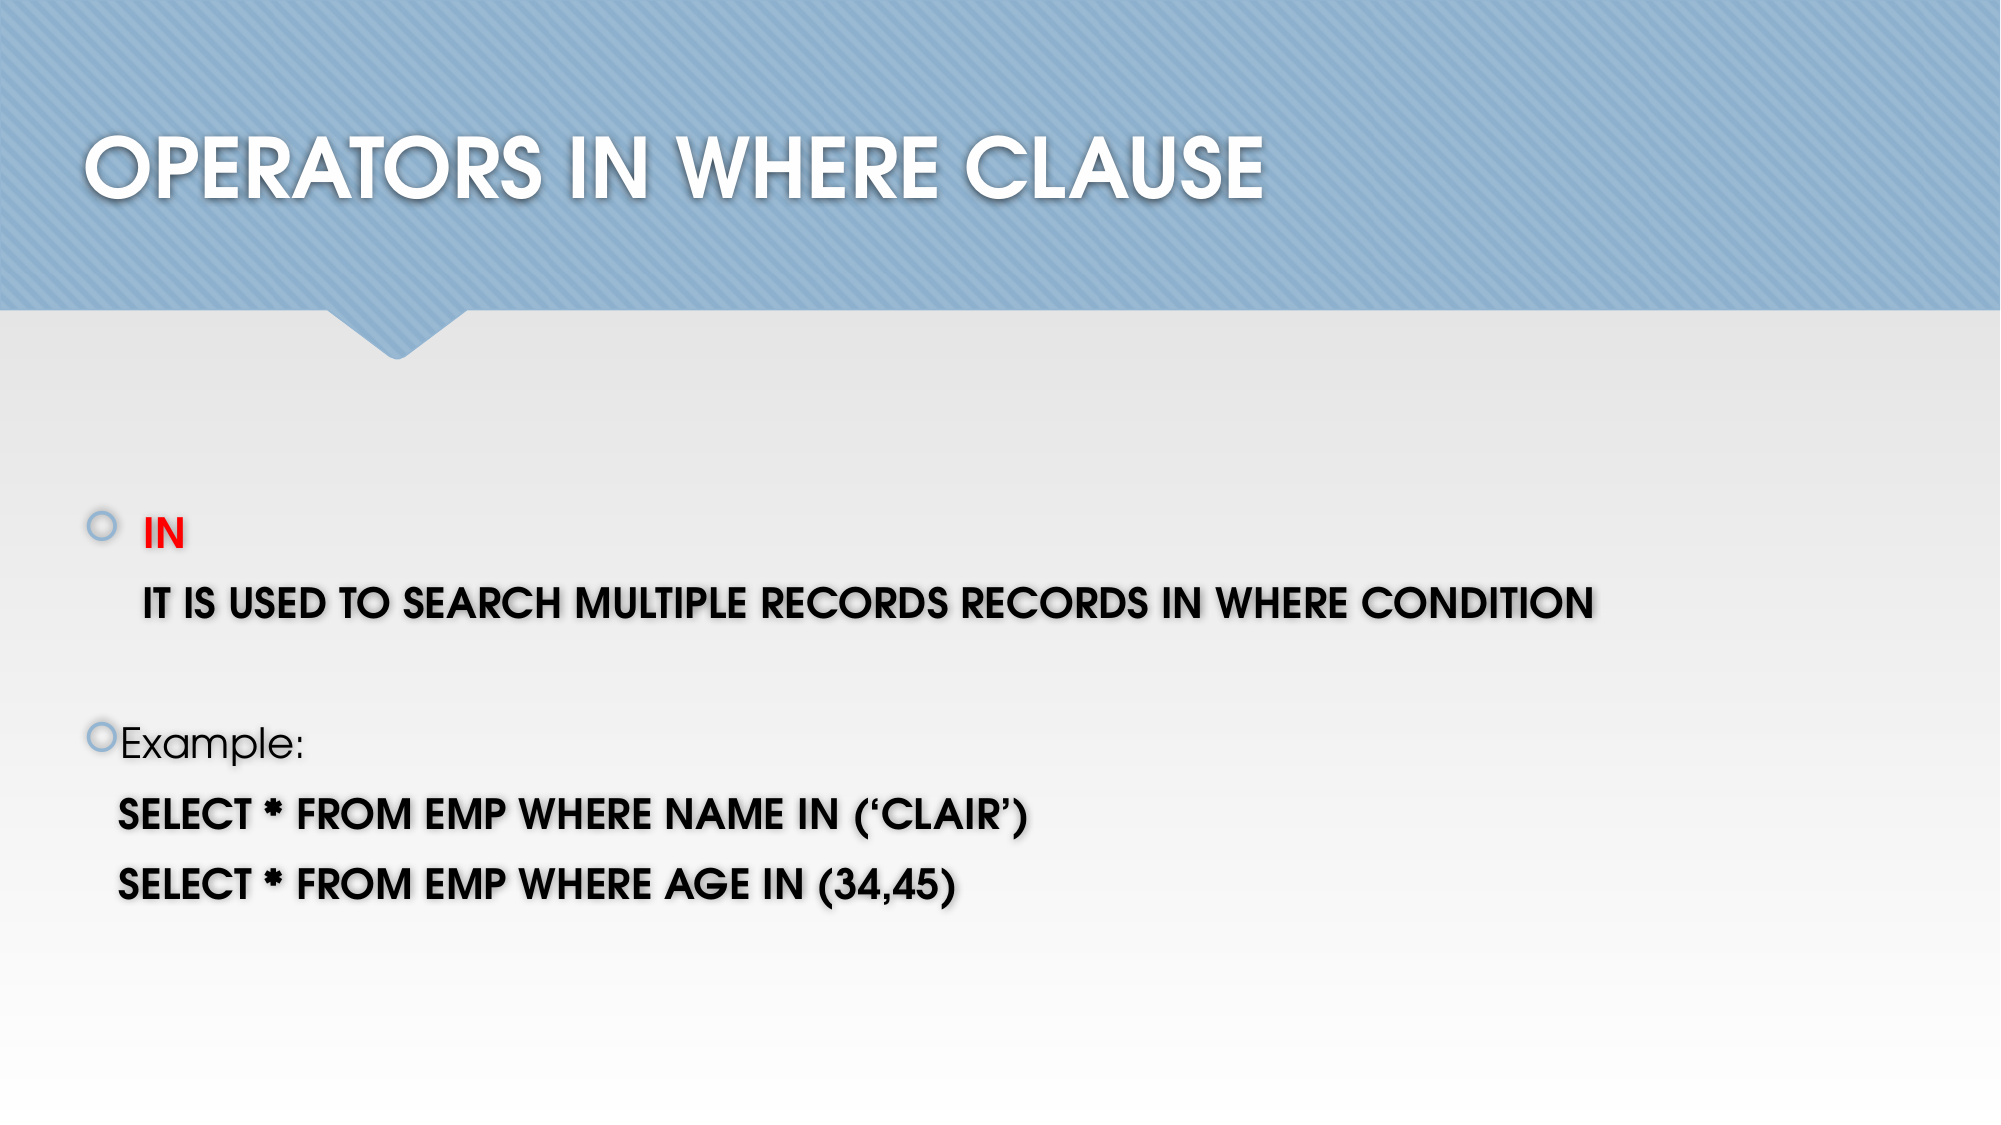

# OPERATORS IN WHERE CLAUSE

  IN
     IT IS USED TO SEARCH MULTIPLE RECORDS RECORDS IN WHERE CONDITION

Example:
   SELECT * FROM EMP WHERE NAME IN (‘CLAIR’)
   SELECT * FROM EMP WHERE AGE IN (34,45)